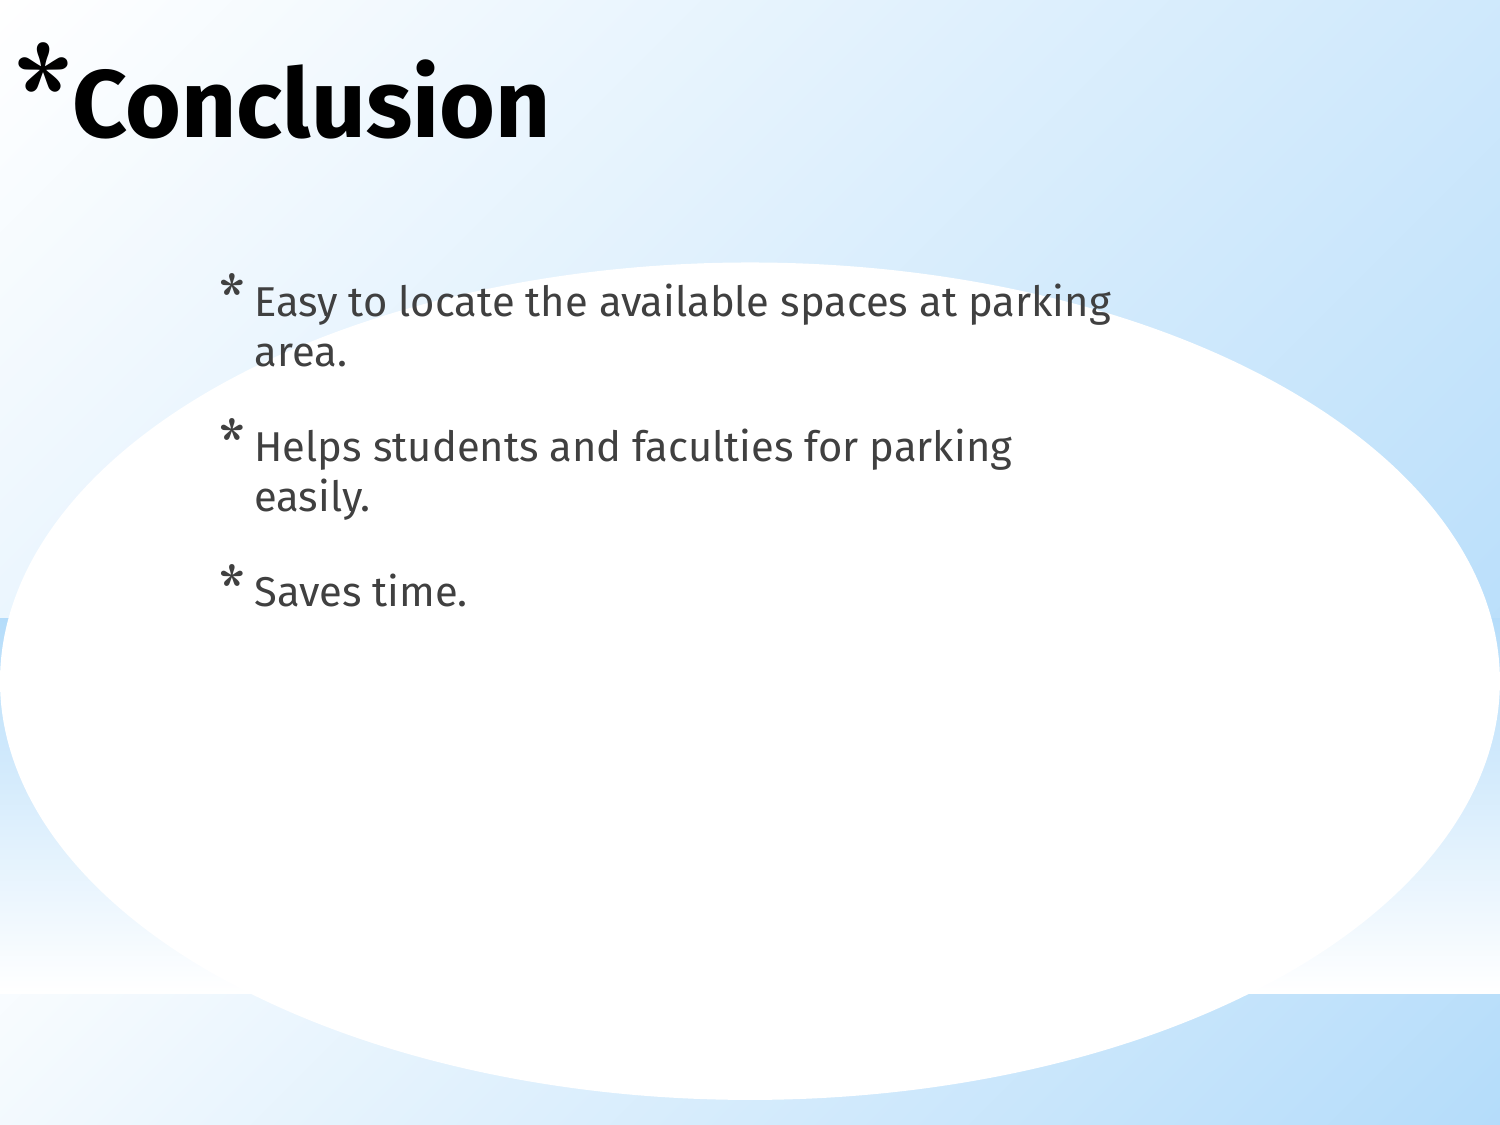

Conclusion

Easy to locate the available spaces at parking area.

Helps students and faculties for parking easily.

Saves time.